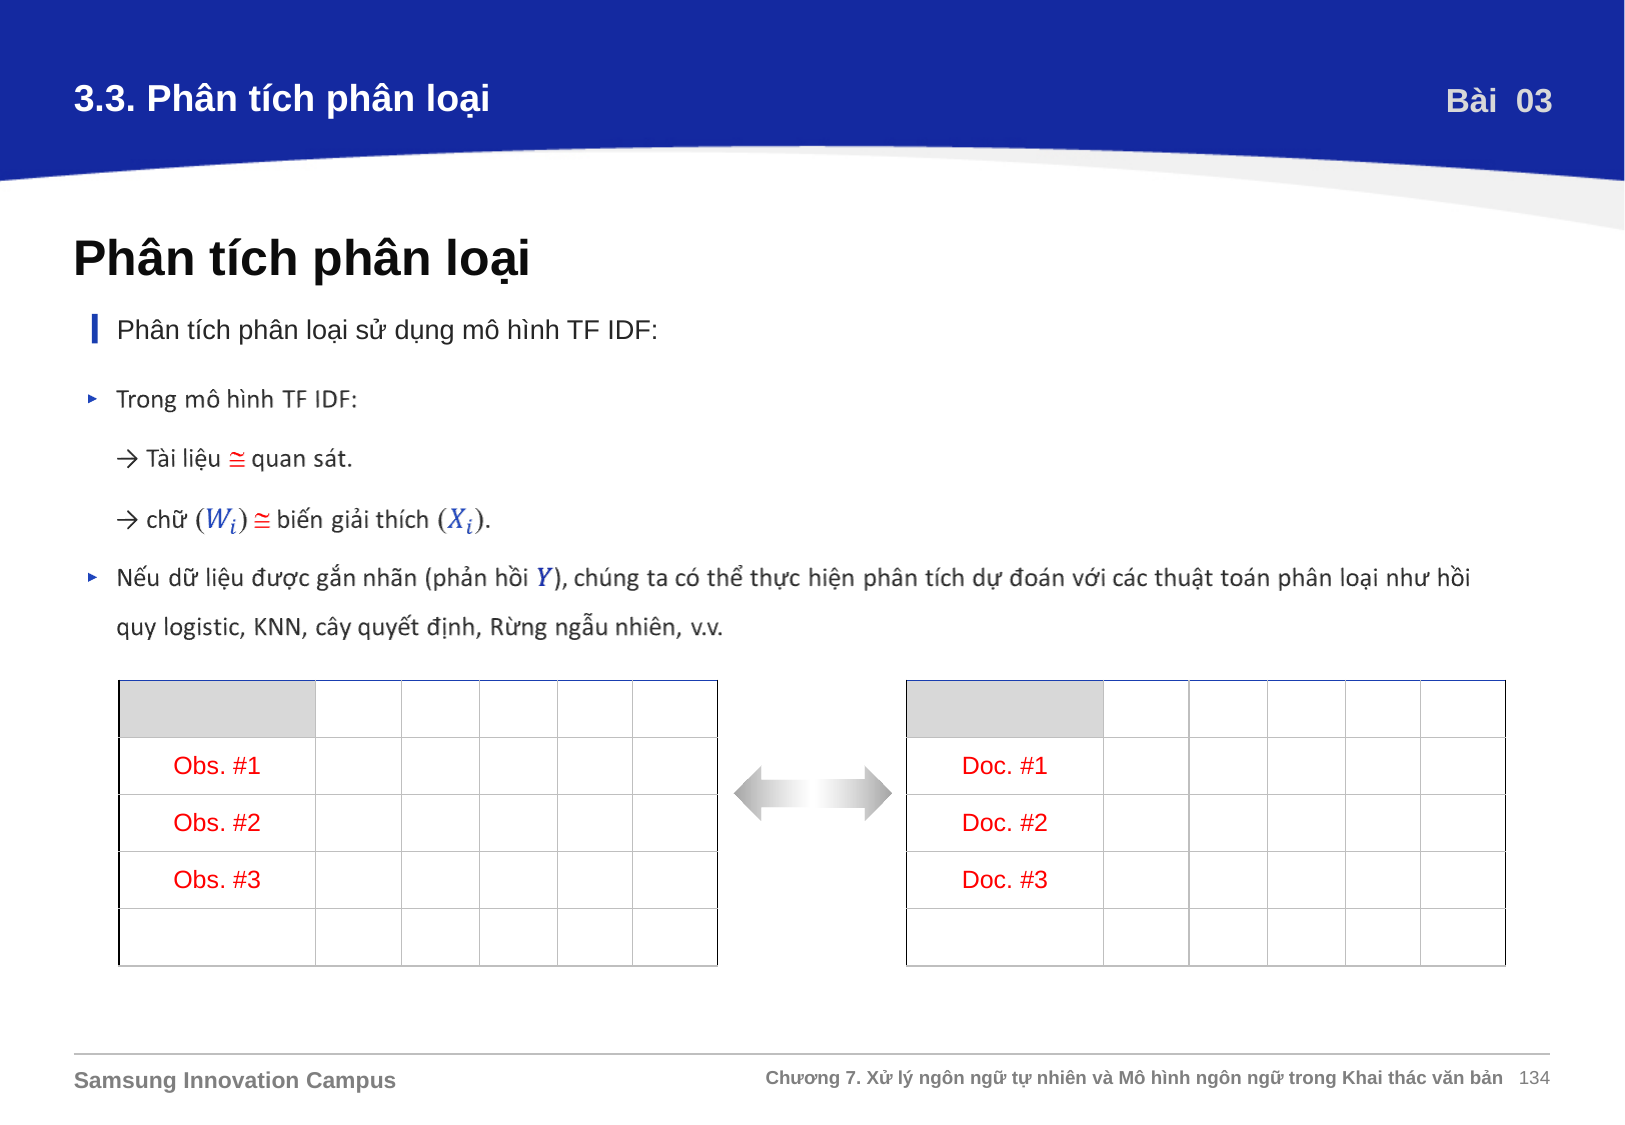

3.3. Phân tích phân loại
Bài  03
Phân tích phân loại
Phân tích phân loại sử dụng mô hình TF IDF:

|  |  |  |  |  |  |
| --- | --- | --- | --- | --- | --- |
| Obs. #1 |  |  |  |  |  |
| Obs. #2 |  |  |  |  |  |
| Obs. #3 |  |  |  |  |  |
|  |  |  |  |  |  |
|  |  |  |  |  |  |
| --- | --- | --- | --- | --- | --- |
| Doc. #1 |  |  |  |  |  |
| Doc. #2 |  |  |  |  |  |
| Doc. #3 |  |  |  |  |  |
|  |  |  |  |  |  |